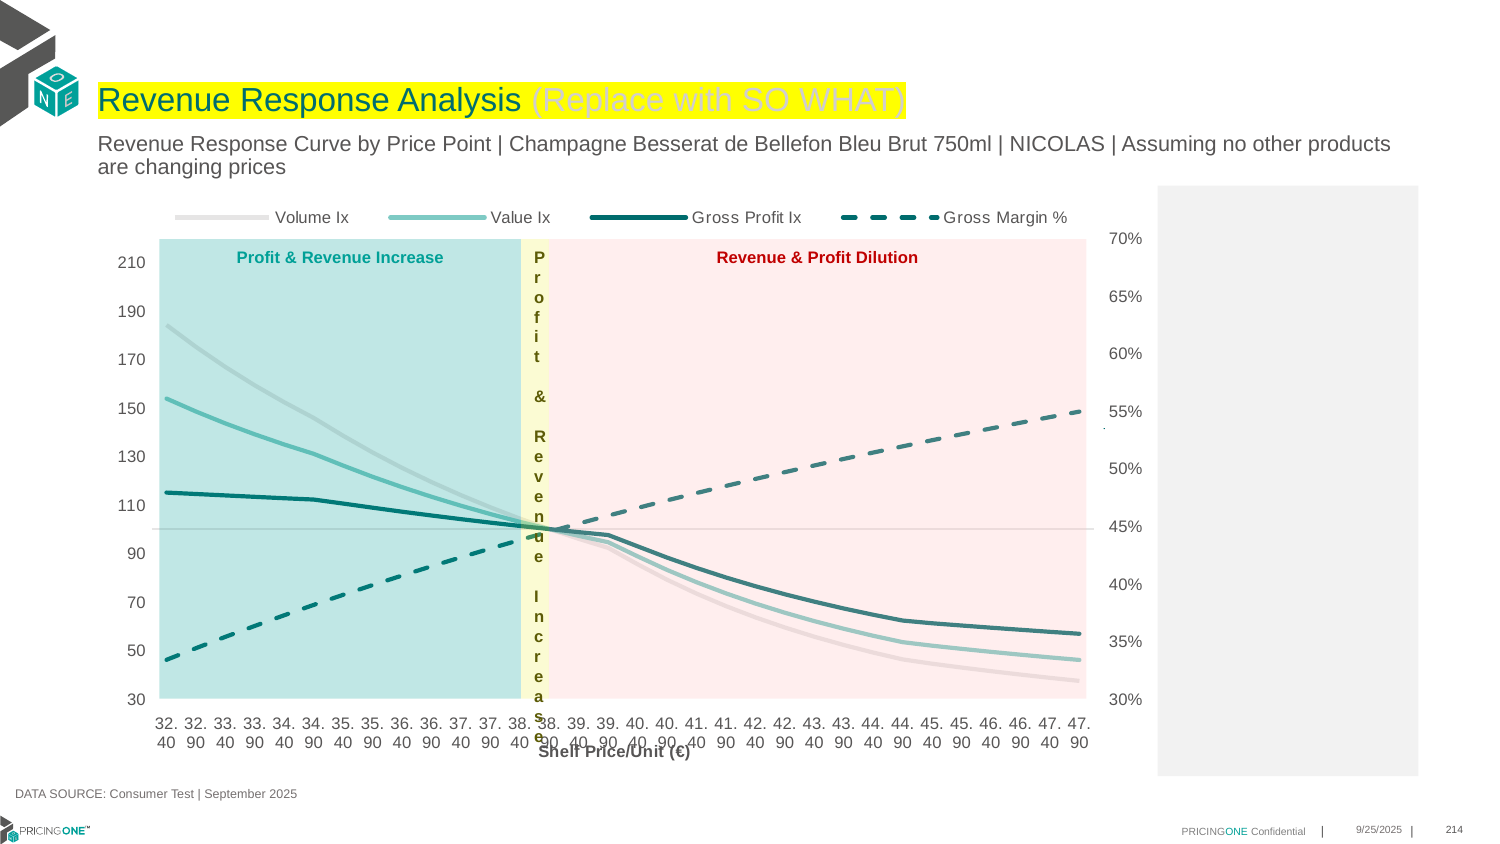

# Revenue Response Analysis (Replace with SO WHAT)

Revenue Response Curve by Price Point | Champagne Besserat de Bellefon Bleu Brut 750ml | NICOLAS | Assuming no other products are changing prices

### Chart:

| Category | Volume Ix | Value Ix | Gross Profit Ix | Gross Margin % |
|---|---|---|---|---|
| 32.40 | 184.20189958105638 | 153.8618373045163 | 115.05916158796485 | 0.33384354107757624 |
| 32.90 | 175.1686967232263 | 148.52607934660796 | 114.47454287270406 | 0.3439674994198622 |
| 33.40 | 166.89625082361562 | 143.6188169075479 | 113.88740085280719 | 0.35378834523693026 |
| 33.90 | 159.30421137592762 | 139.0982715612693 | 113.3064841604129 | 0.36331949058741814 |
| 34.40 | 152.31870303000716 | 134.9244458906378 | 112.73605369416786 | 0.3725735677591124 |
| 34.90 | 145.873001755376 | 131.06011482497567 | 112.1773374165685 | 0.3815624851264604 |
| 35.40 | 138.52324693234445 | 126.20978115197114 | 110.52506578410299 | 0.3902974782743918 |
| 35.90 | 131.61803717921396 | 121.58576830198629 | 108.81588831502211 | 0.39878915684995725 |
| 36.40 | 125.26119810600198 | 117.30182088484047 | 107.17714881626961 | 0.40704754755256795 |
| 36.90 | 119.39888879878562 | 113.32731601417943 | 105.6087260168567 | 0.4150821336290912 |
| 37.40 | 113.98267970589795 | 109.63418481333096 | 104.10922282151047 | 0.42290189120089494 |
| 37.90 | 108.96922111906424 | 106.19691544996958 | 102.6764351787181 | 0.43051532271539505 |
| 38.40 | 104.31982191610811 | 102.99244602781586 | 101.30767636752327 | 0.43793048778420496 |
| 38.90 | 100.0 | 100.0 | 100.0 | 0.4451550316430198 |
| 39.40 | 95.97904034449004 | 97.20089731650441 | 98.75035296582094 | 0.4521962114445043 |
| 39.90 | 92.22957947687479 | 94.5783607925827 | 97.55567977433364 | 0.4590609205742724 |
| 40.40 | 85.49344998721178 | 88.76876156010461 | 92.89910051696154 | 0.4657557111612245 |
| 40.90 | 79.1104011077682 | 83.15846969252348 | 88.24738152689339 | 0.47228681493675967 |
| 41.40 | 73.38106068532107 | 78.07978354950377 | 83.97513721046492 | 0.4786601625824509 |
| 41.90 | 68.22980496668144 | 73.47638153861367 | 80.05026820384899 | 0.48488140169244554 |
| 42.40 | 63.590383211629344 | 69.29830045120384 | 76.44320833573903 | 0.4909559134649402 |
| 42.90 | 59.40444948324489 | 65.50091025188414 | 73.12647045992844 | 0.49688882822642133 |
| 43.40 | 55.620413560825455 | 62.04413363105559 | 70.07433998021465 | 0.5026850398827989 |
| 43.90 | 52.19255392450122 | 58.89187415581083 | 67.26270704452743 | 0.5083492193829948 |
| 44.40 | 49.08032749612136 | 56.01160175113078 | 64.66900431732599 | 0.5138858272728258 |
| 44.90 | 46.24781592413114 | 53.37404351195693 | 62.272209023230204 | 0.5192991254100995 |
| 45.40 | 44.47632793563288 | 51.89972624835916 | 61.17113453829257 | 0.524593187905583 |
| 45.90 | 42.89677349998647 | 50.606291649313484 | 60.23728004636126 | 0.5297719113488774 |
| 46.40 | 41.405156819817506 | 49.37732160921061 | 59.33823365686881 | 0.534839024373135 |
| 46.90 | 39.9951717317335 | 48.20858087441576 | 58.47239322753075 | 0.5397980966079631 |
| 47.40 | 38.660955811580294 | 47.0960541336106 | 57.63808982906474 | 0.5446525470656851 |
| 47.90 | 37.397075028444256 | 46.035955098115565 | 56.8336284862998 | 0.5494056520023689 |
Profit & Revenue Increase
Profit & Revenue Increase
Revenue & Profit Dilution

DATA SOURCE: Consumer Test | September 2025

9/25/2025
214